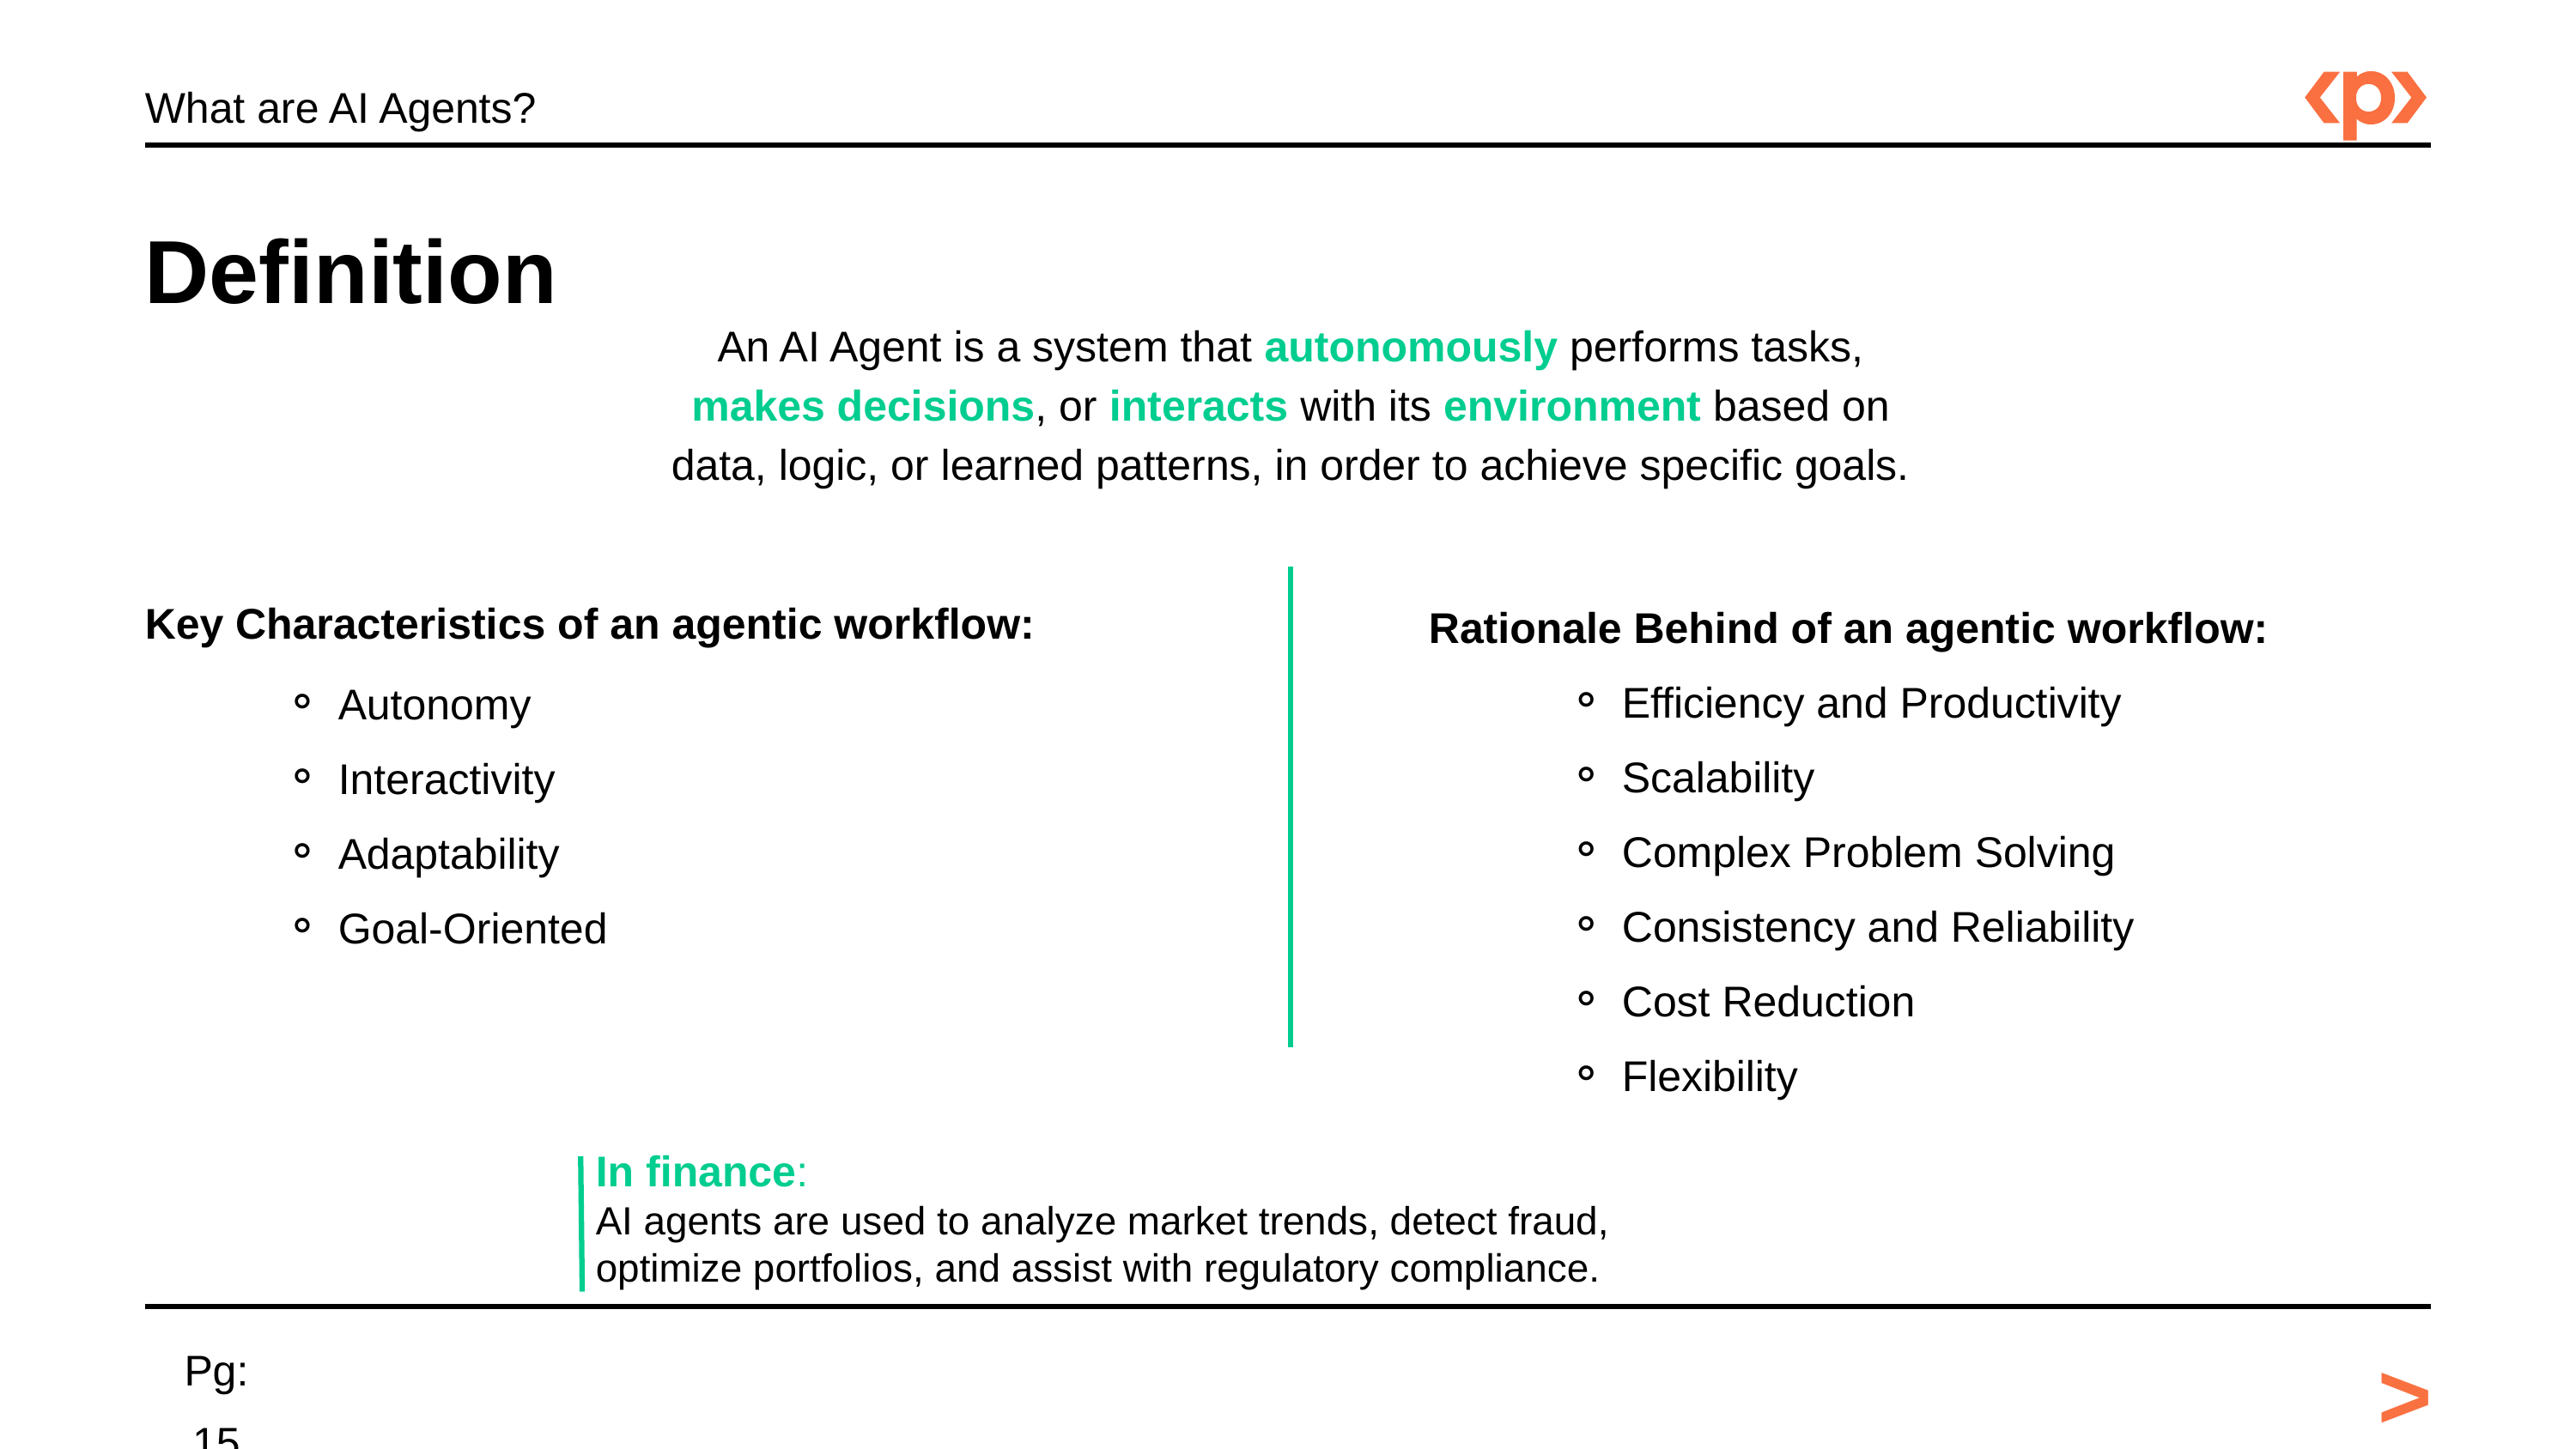

What are AI Agents?

Definition
An AI Agent is a system that autonomously performs tasks, makes decisions, or interacts with its environment based on data, logic, or learned patterns, in order to achieve specific goals.
Key Characteristics of an agentic workflow:
Autonomy
Interactivity
Adaptability
Goal-Oriented

Rationale Behind of an agentic workflow:
Efficiency and Productivity
Scalability
Complex Problem Solving
Consistency and Reliability
Cost Reduction
Flexibility
In finance:
AI agents are used to analyze market trends, detect fraud, optimize portfolios, and assist with regulatory compliance.
>
Pg: 15